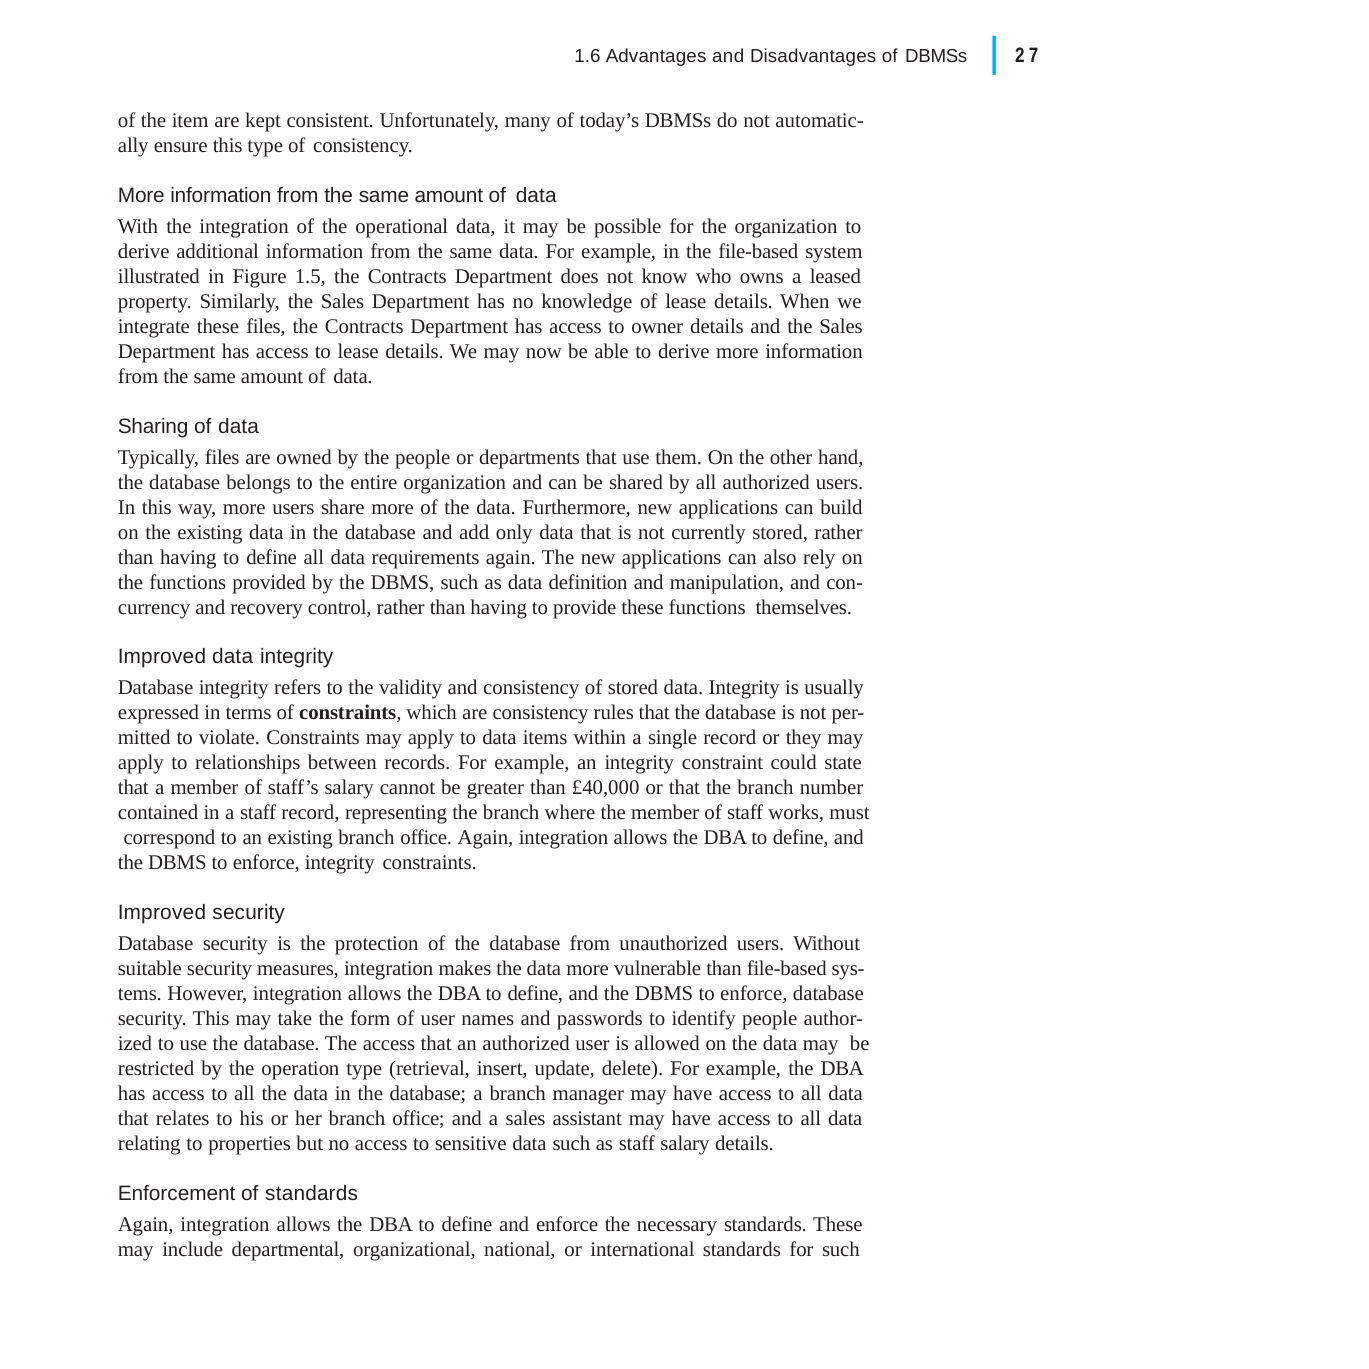

|
27
1.6 Advantages and Disadvantages of DBMSs
of the item are kept consistent. Unfortunately, many of today’s DBMSs do not automatic-  ally ensure this type of consistency.

More information from the same amount of data
With the integration of the operational data, it may be possible for the organization to  derive additional information from the same data. For example, in the file-based system  illustrated in Figure 1.5, the Contracts Department does not know who owns a leased  property. Similarly, the Sales Department has no knowledge of lease details. When we  integrate these files, the Contracts Department has access to owner details and the Sales  Department has access to lease details. We may now be able to derive more information  from the same amount of data.

Sharing of data
Typically, files are owned by the people or departments that use them. On the other hand,  the database belongs to the entire organization and can be shared by all authorized users.  In this way, more users share more of the data. Furthermore, new applications can build  on the existing data in the database and add only data that is not currently stored, rather  than having to define all data requirements again. The new applications can also rely on  the functions provided by the DBMS, such as data definition and manipulation, and con-  currency and recovery control, rather than having to provide these functions themselves.

Improved data integrity
Database integrity refers to the validity and consistency of stored data. Integrity is usually  expressed in terms of constraints, which are consistency rules that the database is not per-  mitted to violate. Constraints may apply to data items within a single record or they may  apply to relationships between records. For example, an integrity constraint could state  that a member of staff’s salary cannot be greater than £40,000 or that the branch number  contained in a staff record, representing the branch where the member of staff works, must  correspond to an existing branch office. Again, integration allows the DBA to define, and  the DBMS to enforce, integrity constraints.

Improved security
Database security is the protection of the database from unauthorized users. Without  suitable security measures, integration makes the data more vulnerable than file-based sys-  tems. However, integration allows the DBA to define, and the DBMS to enforce, database  security. This may take the form of user names and passwords to identify people author-  ized to use the database. The access that an authorized user is allowed on the data may  be restricted by the operation type (retrieval, insert, update, delete). For example, the DBA  has access to all the data in the database; a branch manager may have access to all data  that relates to his or her branch office; and a sales assistant may have access to all data  relating to properties but no access to sensitive data such as staff salary details.

Enforcement of standards
Again, integration allows the DBA to define and enforce the necessary standards. These  may include departmental, organizational, national, or international standards for such